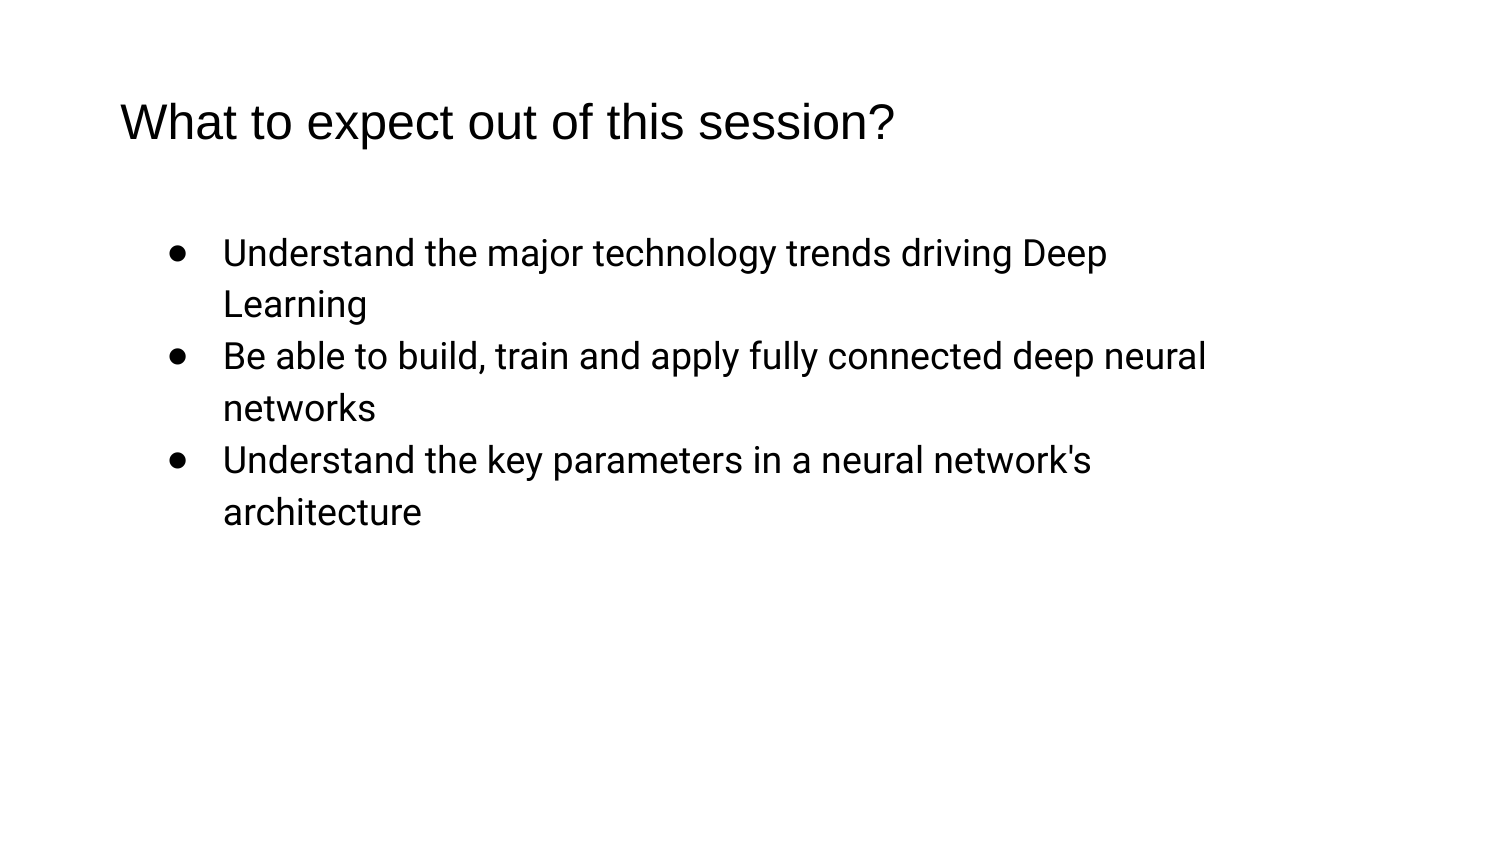

What to expect out of this session?
Understand the major technology trends driving Deep Learning
Be able to build, train and apply fully connected deep neural networks
Understand the key parameters in a neural network's architecture